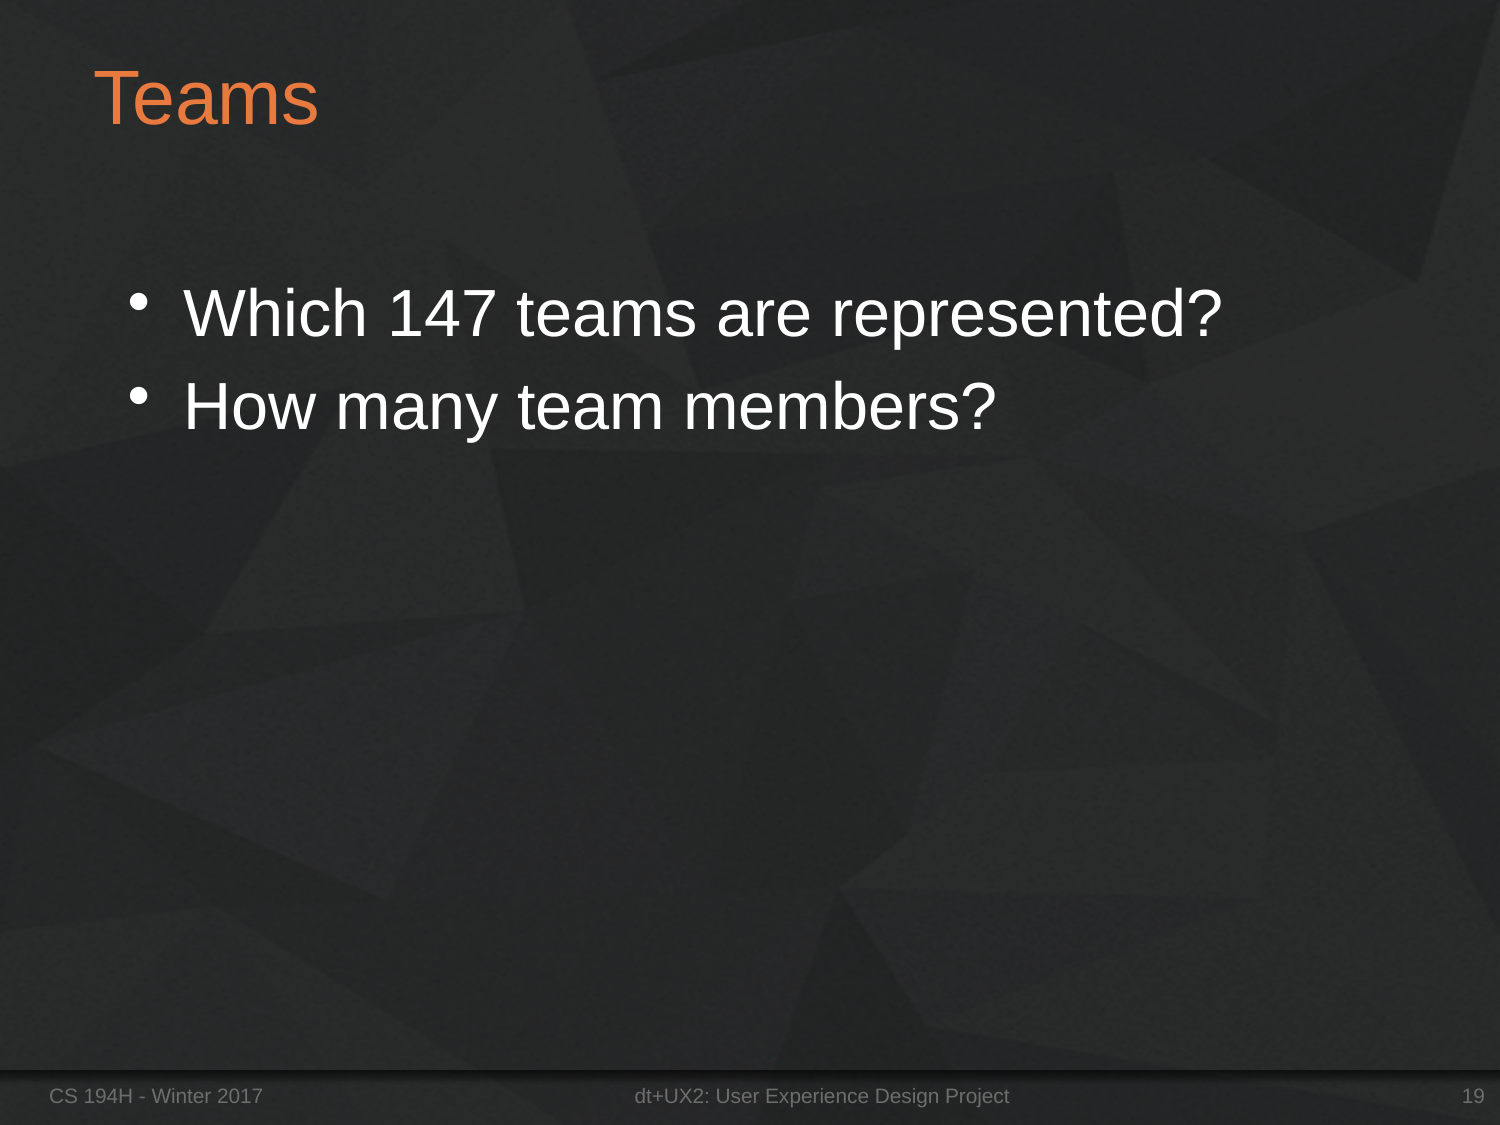

# Teams
Which 147 teams are represented?
How many team members?
CS 194H - Winter 2017
dt+UX2: User Experience Design Project
19